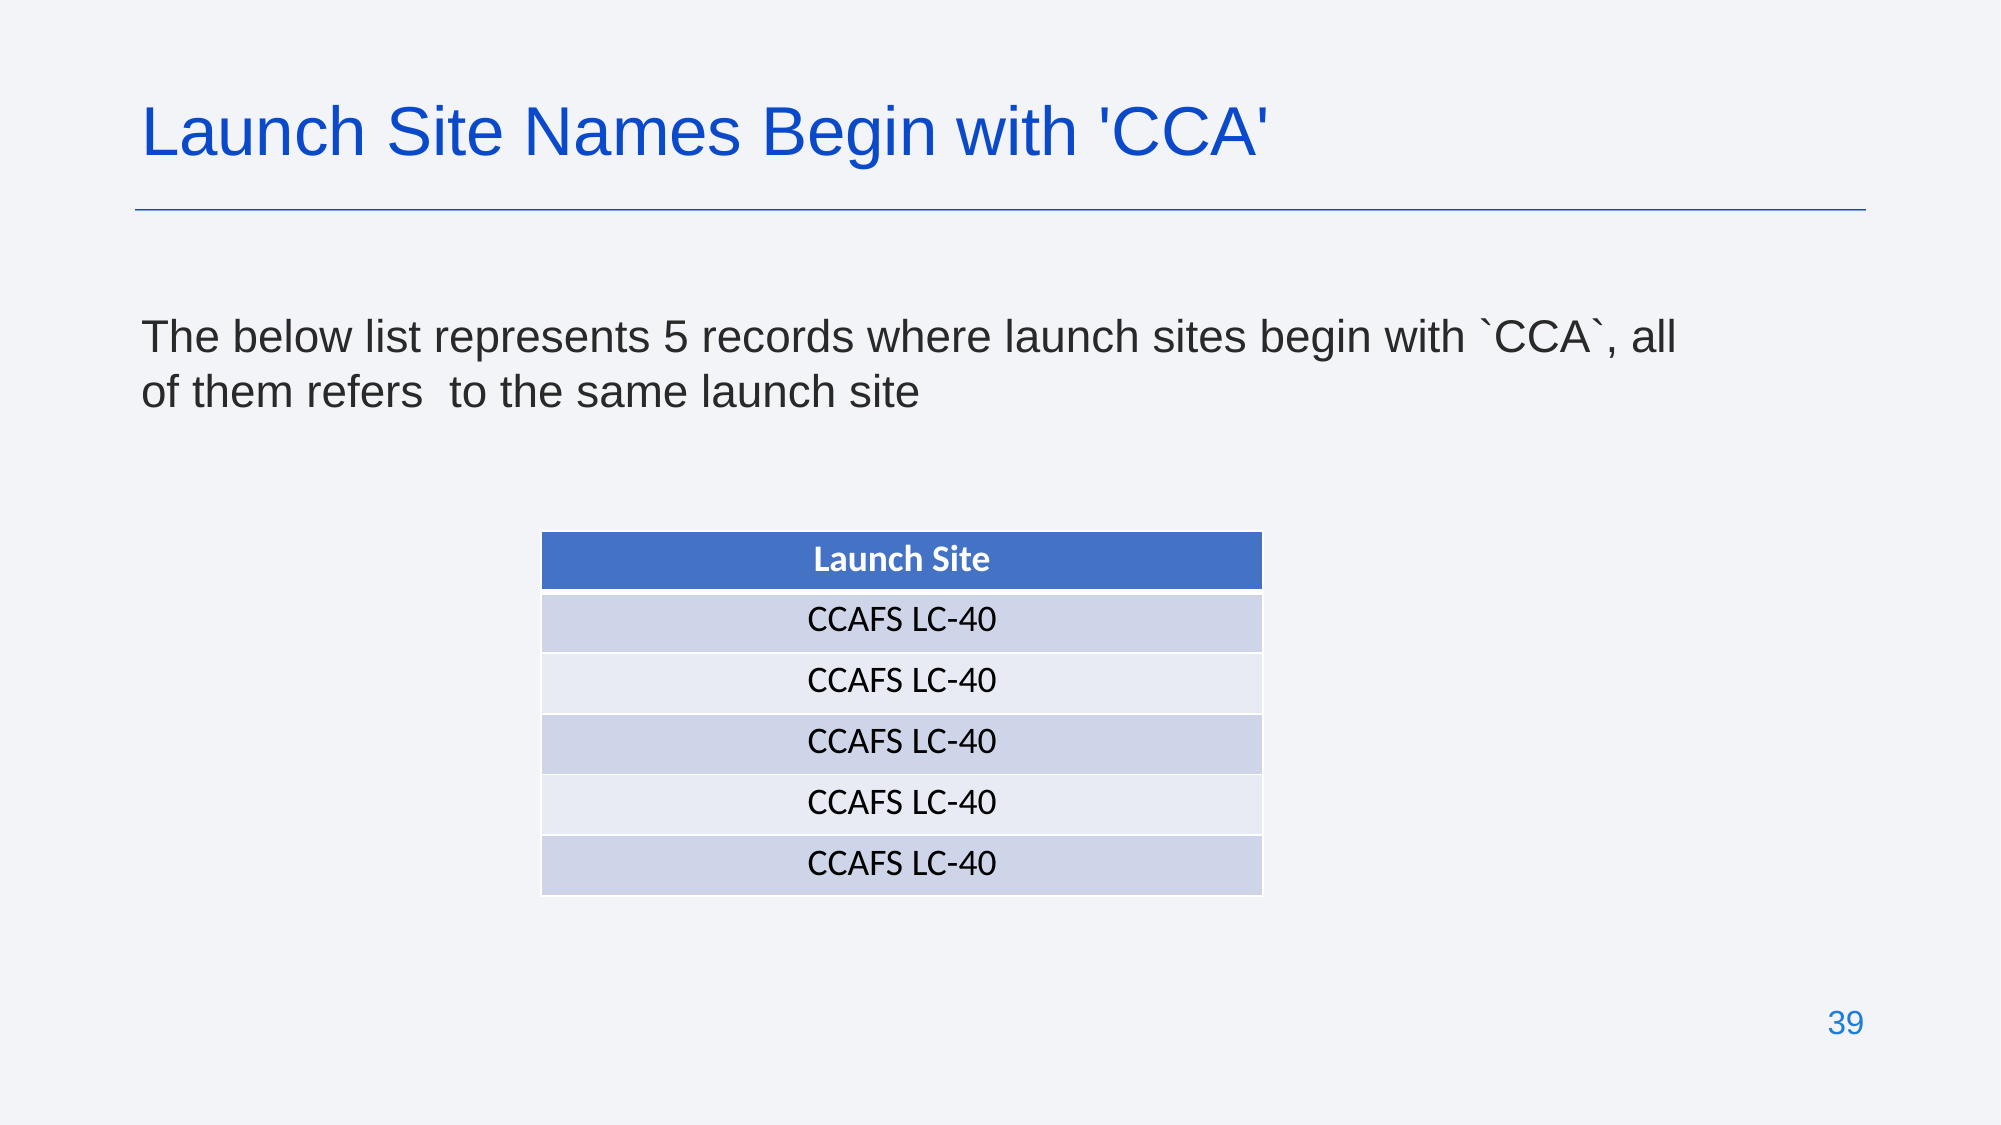

Launch Site Names Begin with 'CCA'
The below list represents 5 records where launch sites begin with `CCA`, all of them refers  to the same launch site

| Launch Site |
| --- |
| CCAFS LC-40 |
| CCAFS LC-40 |
| CCAFS LC-40 |
| CCAFS LC-40 |
| CCAFS LC-40 |
39